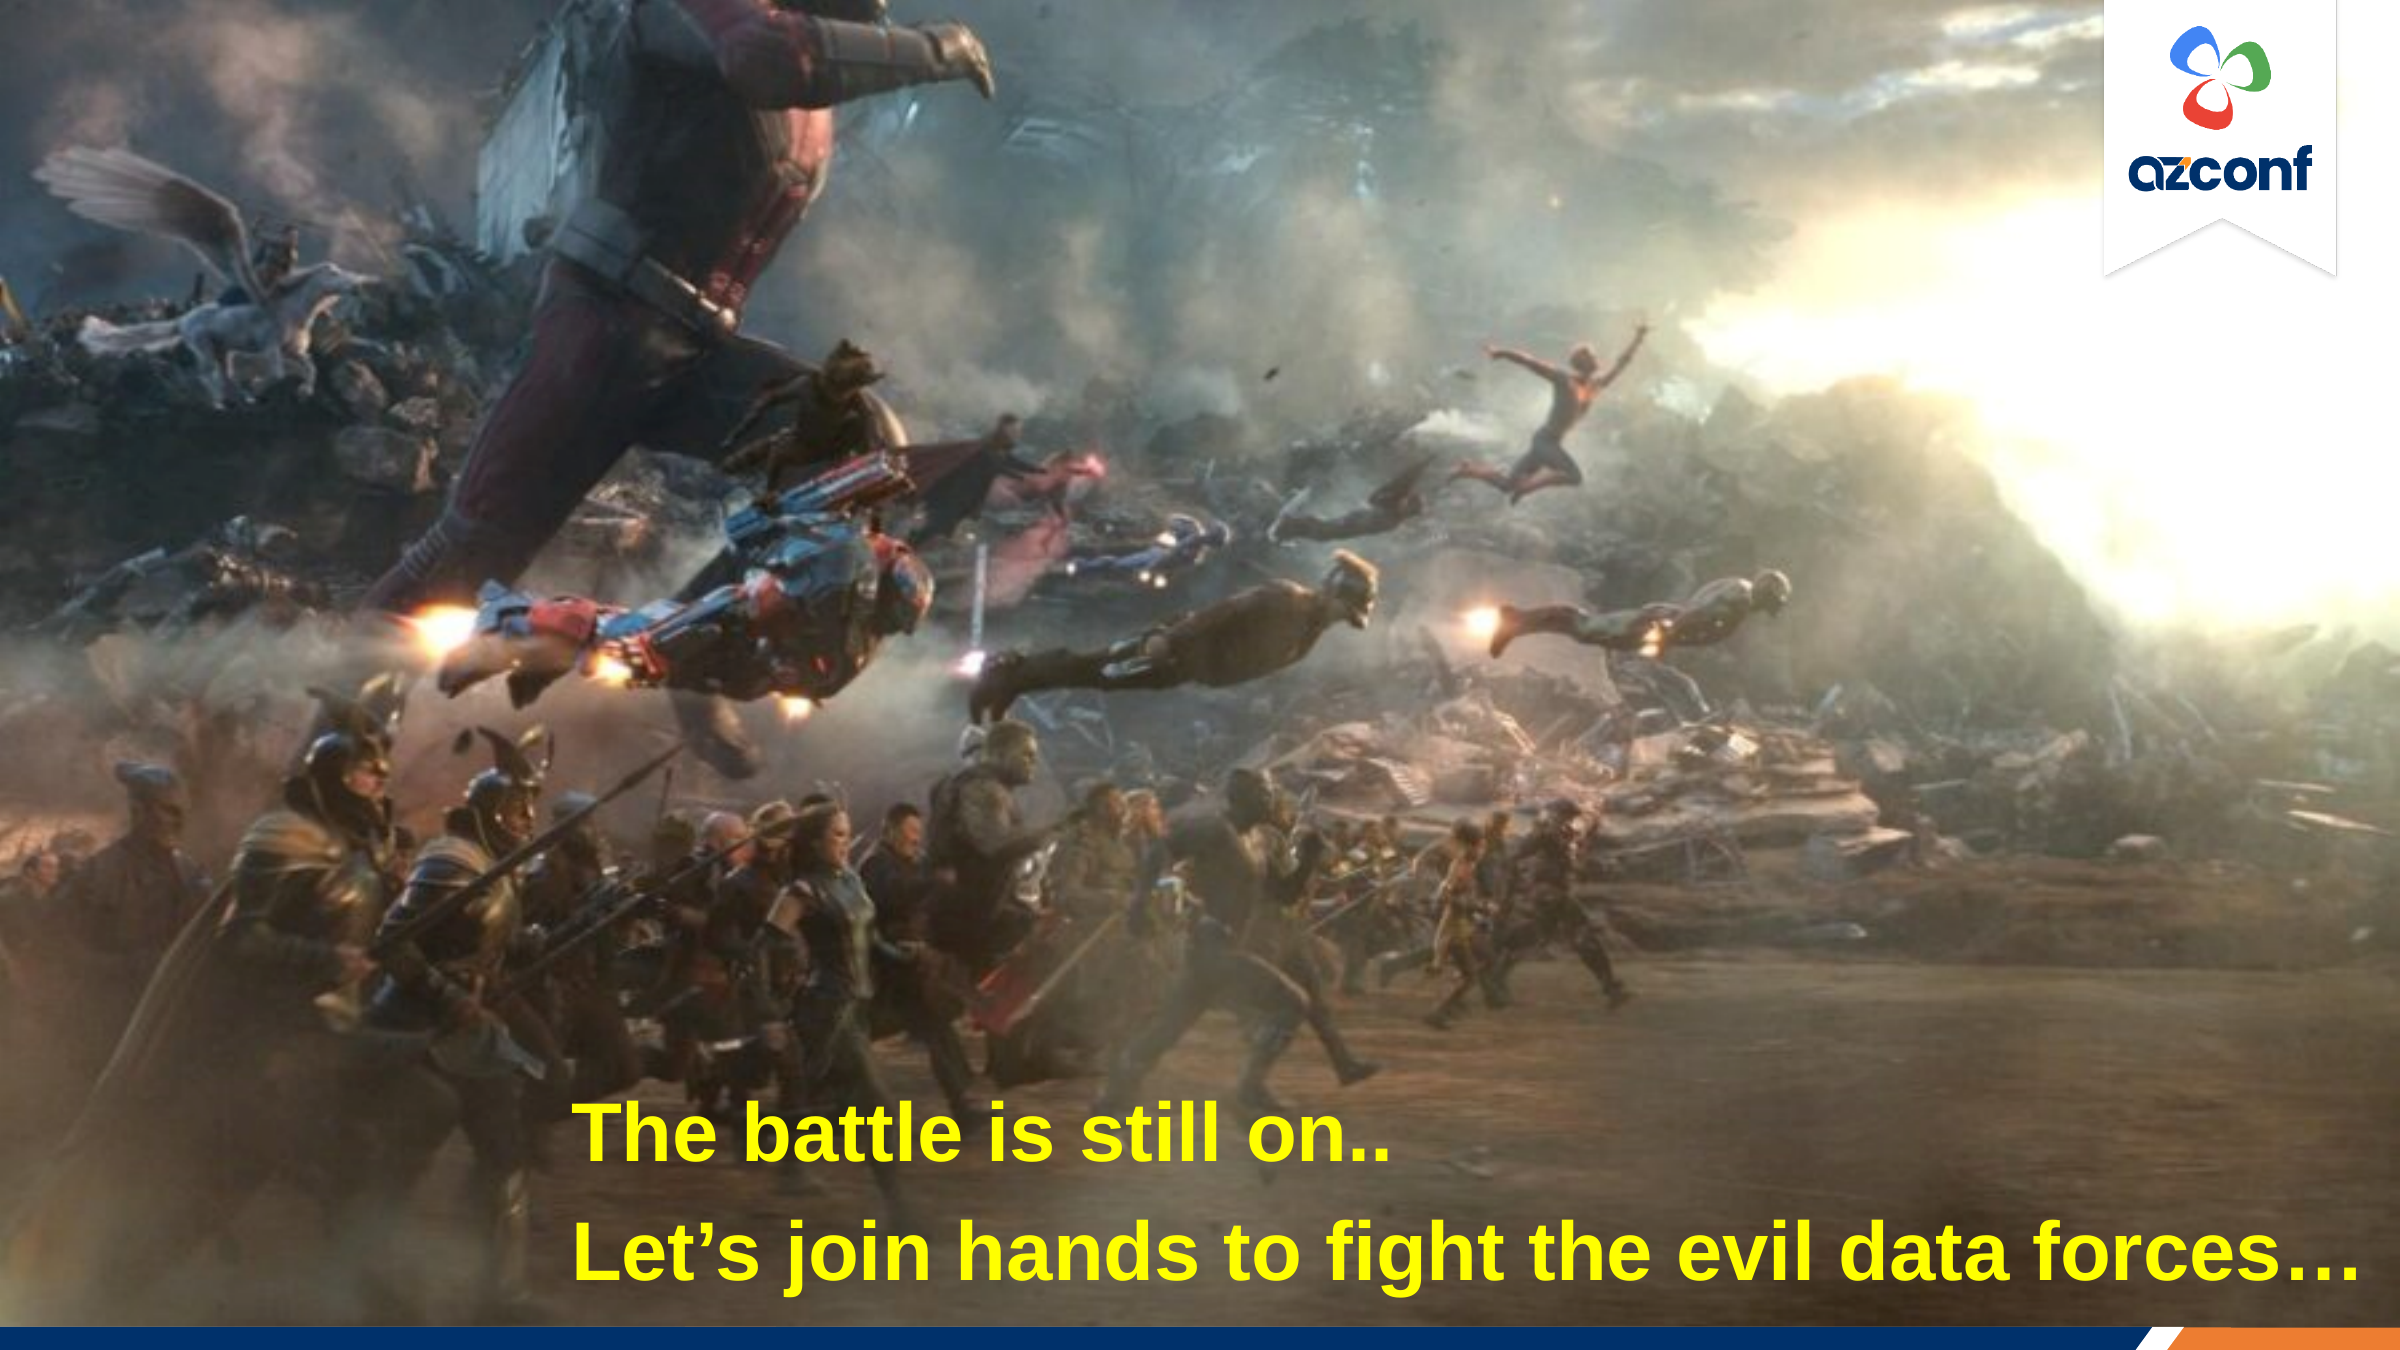

The battle is still on..
Let’s join hands to fight the evil data forces…